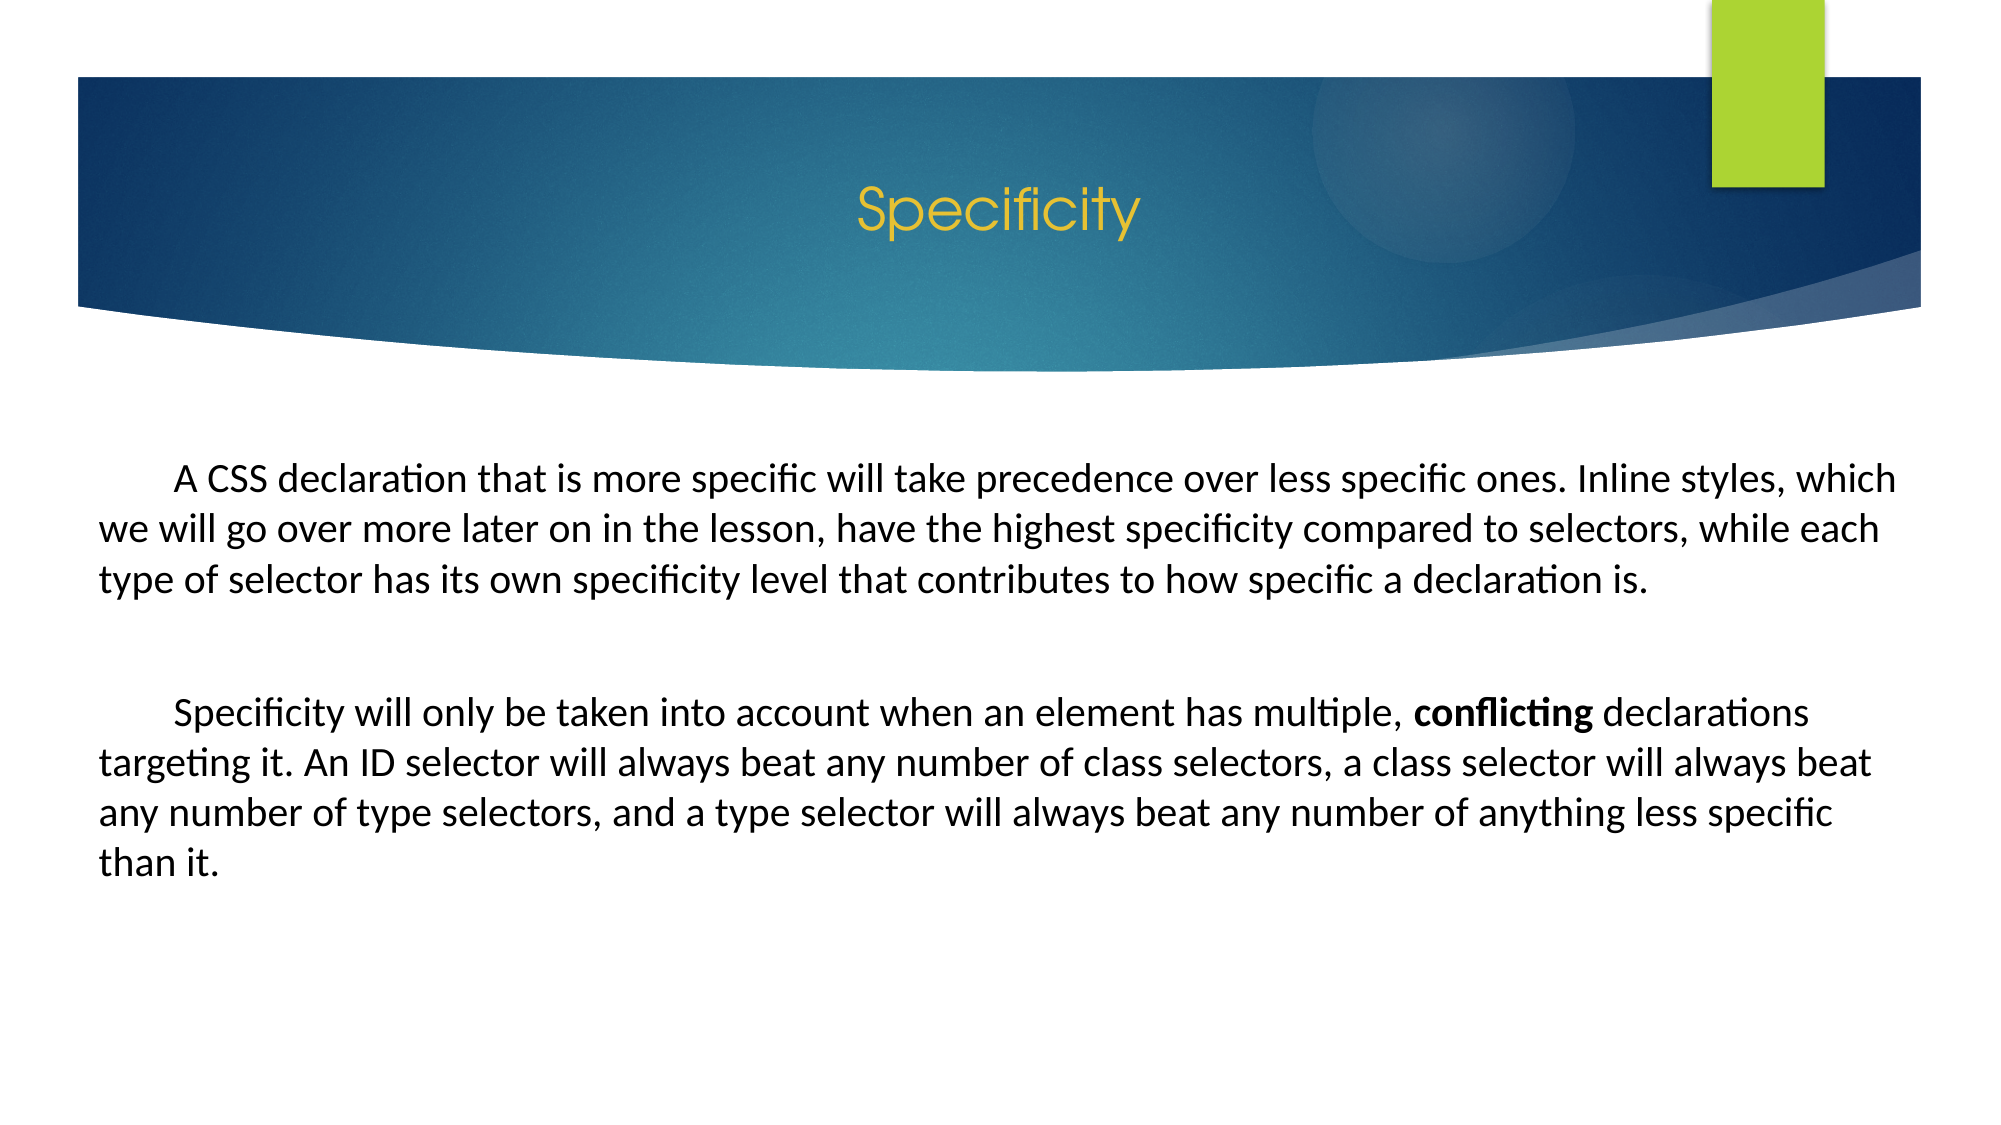

# Specificity
A CSS declaration that is more specific will take precedence over less specific ones. Inline styles, which we will go over more later on in the lesson, have the highest specificity compared to selectors, while each type of selector has its own specificity level that contributes to how specific a declaration is.

Specificity will only be taken into account when an element has multiple, conflicting declarations targeting it. An ID selector will always beat any number of class selectors, a class selector will always beat any number of type selectors, and a type selector will always beat any number of anything less specific than it.